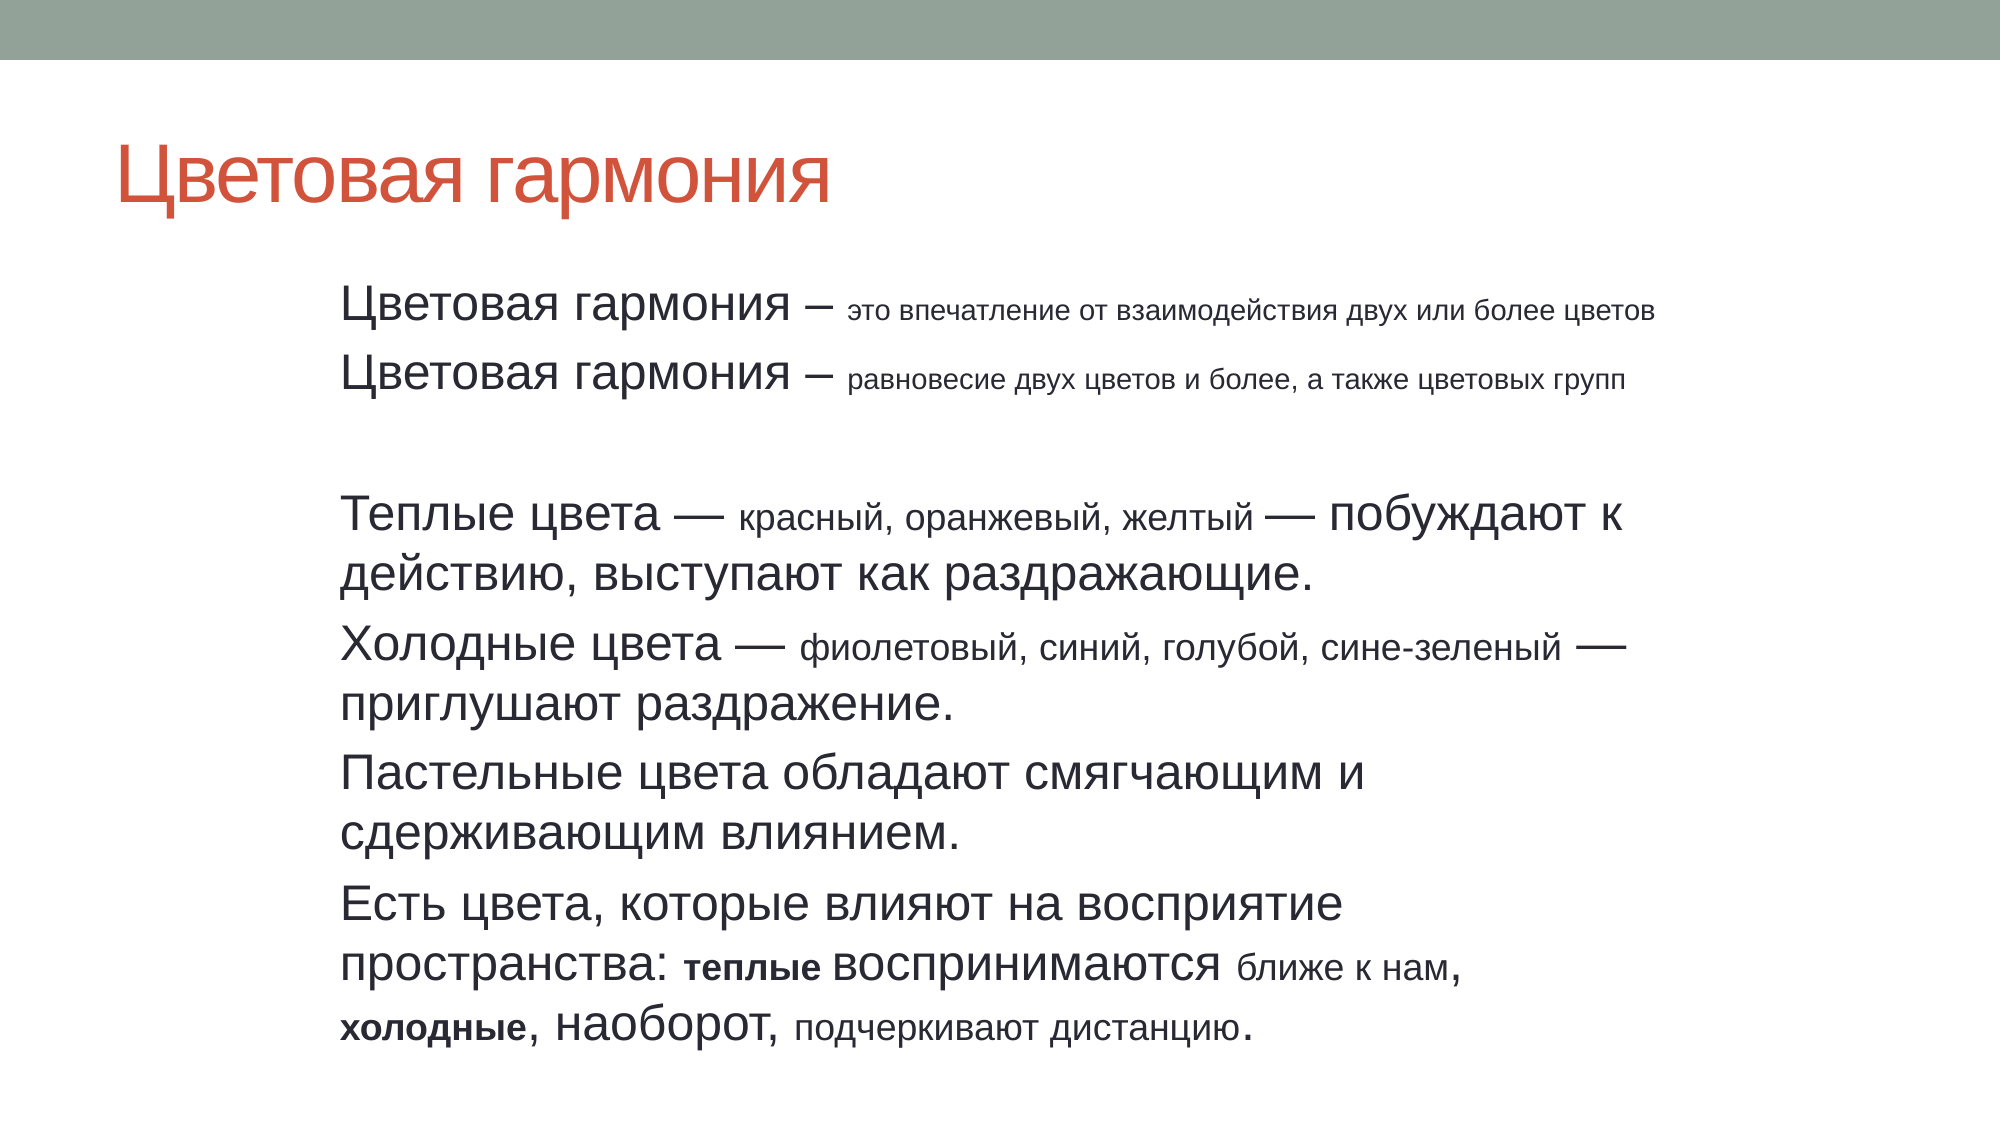

# Цветовая гармония
Цветовая гармония – это впечатление от взаимодействия двух или более цветов
Цветовая гармония – равновесие двух цветов и более, а также цветовых групп

Теплые цвета — красный, оранжевый, желтый — побуждают к действию, выступают как раздражающие.
Холодные цвета — фиолетовый, синий, голубой, сине-зеленый — приглушают раздражение.
Пастельные цвета обладают смягчающим и сдерживающим влиянием.
Есть цвета, которые влияют на восприятие пространства: теплые воспринимаются ближе к нам,
холодные, наоборот, подчеркивают дистанцию.